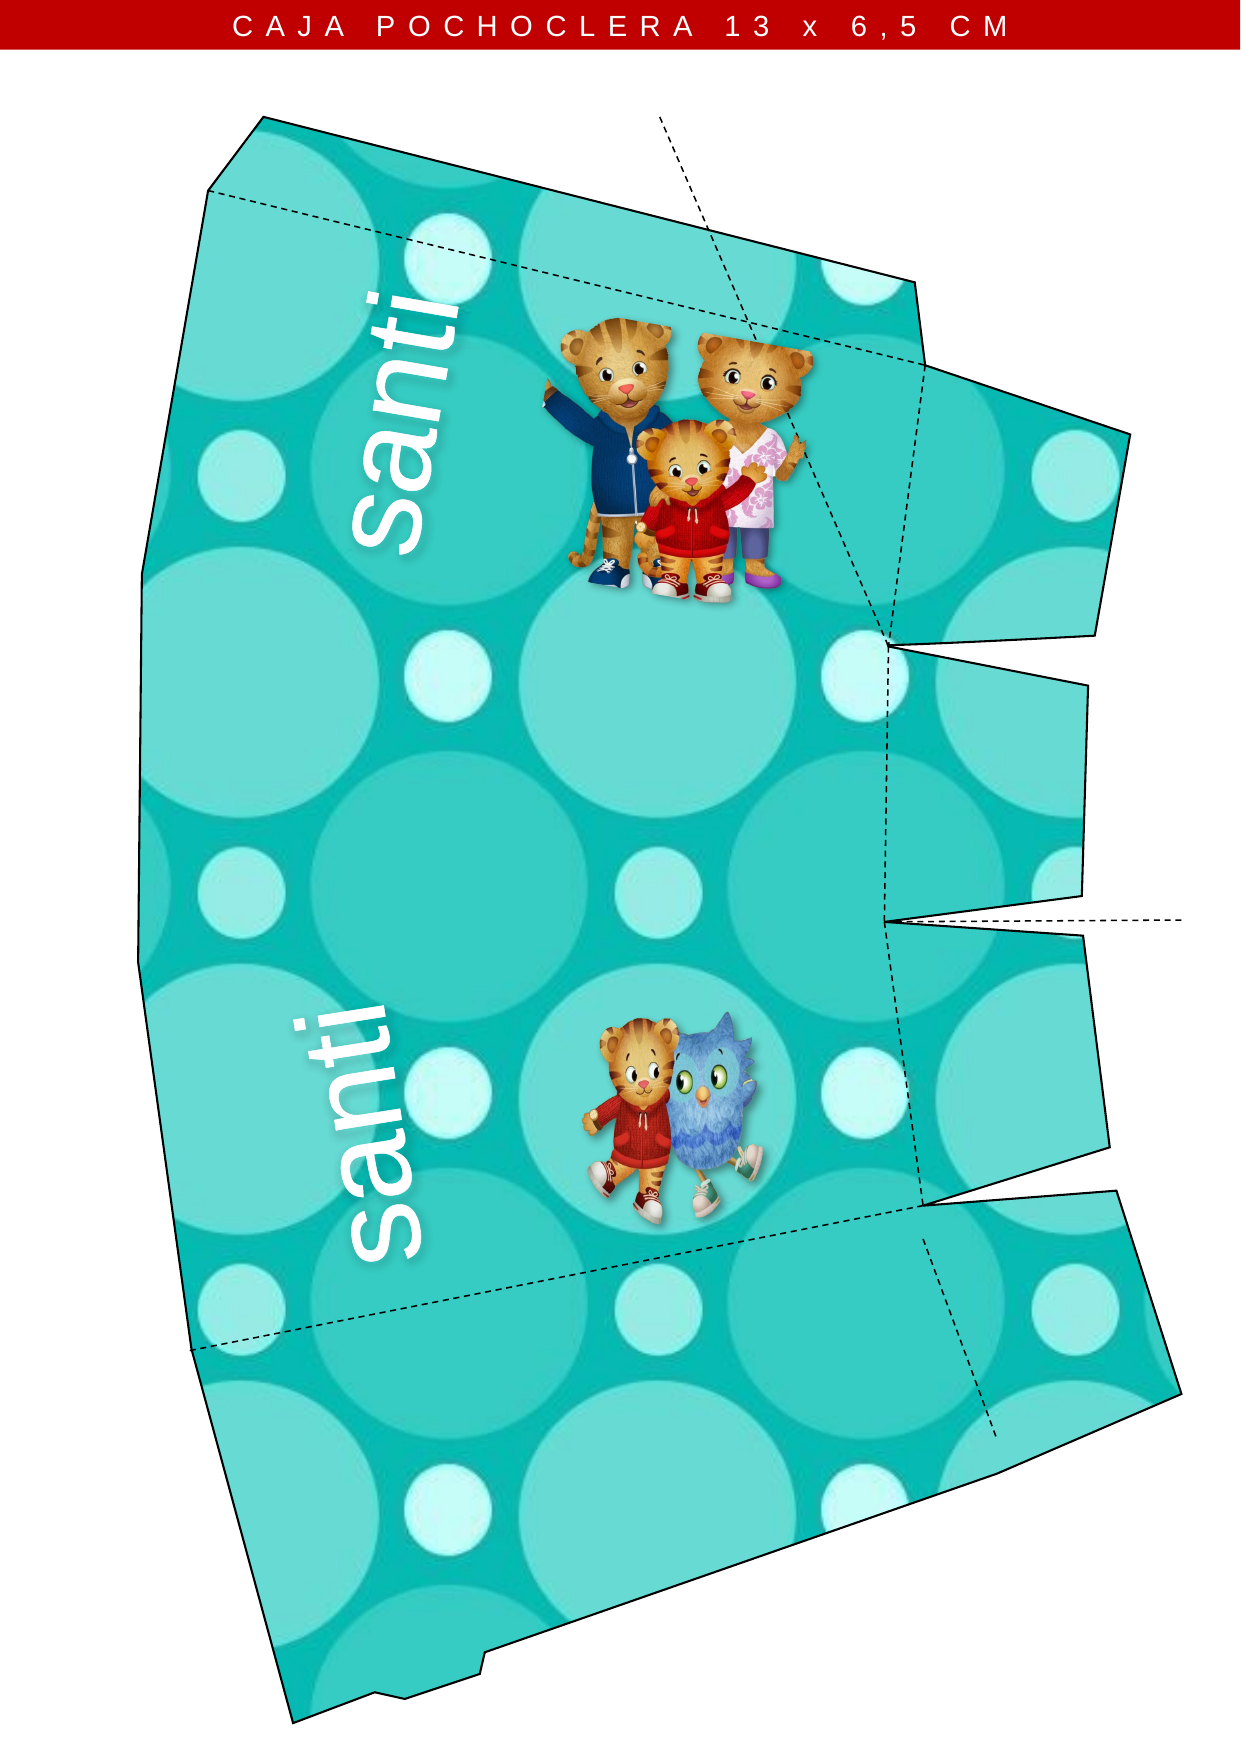

CAJA POCHOCLERA 13 x 6,5 CM

santi

santi